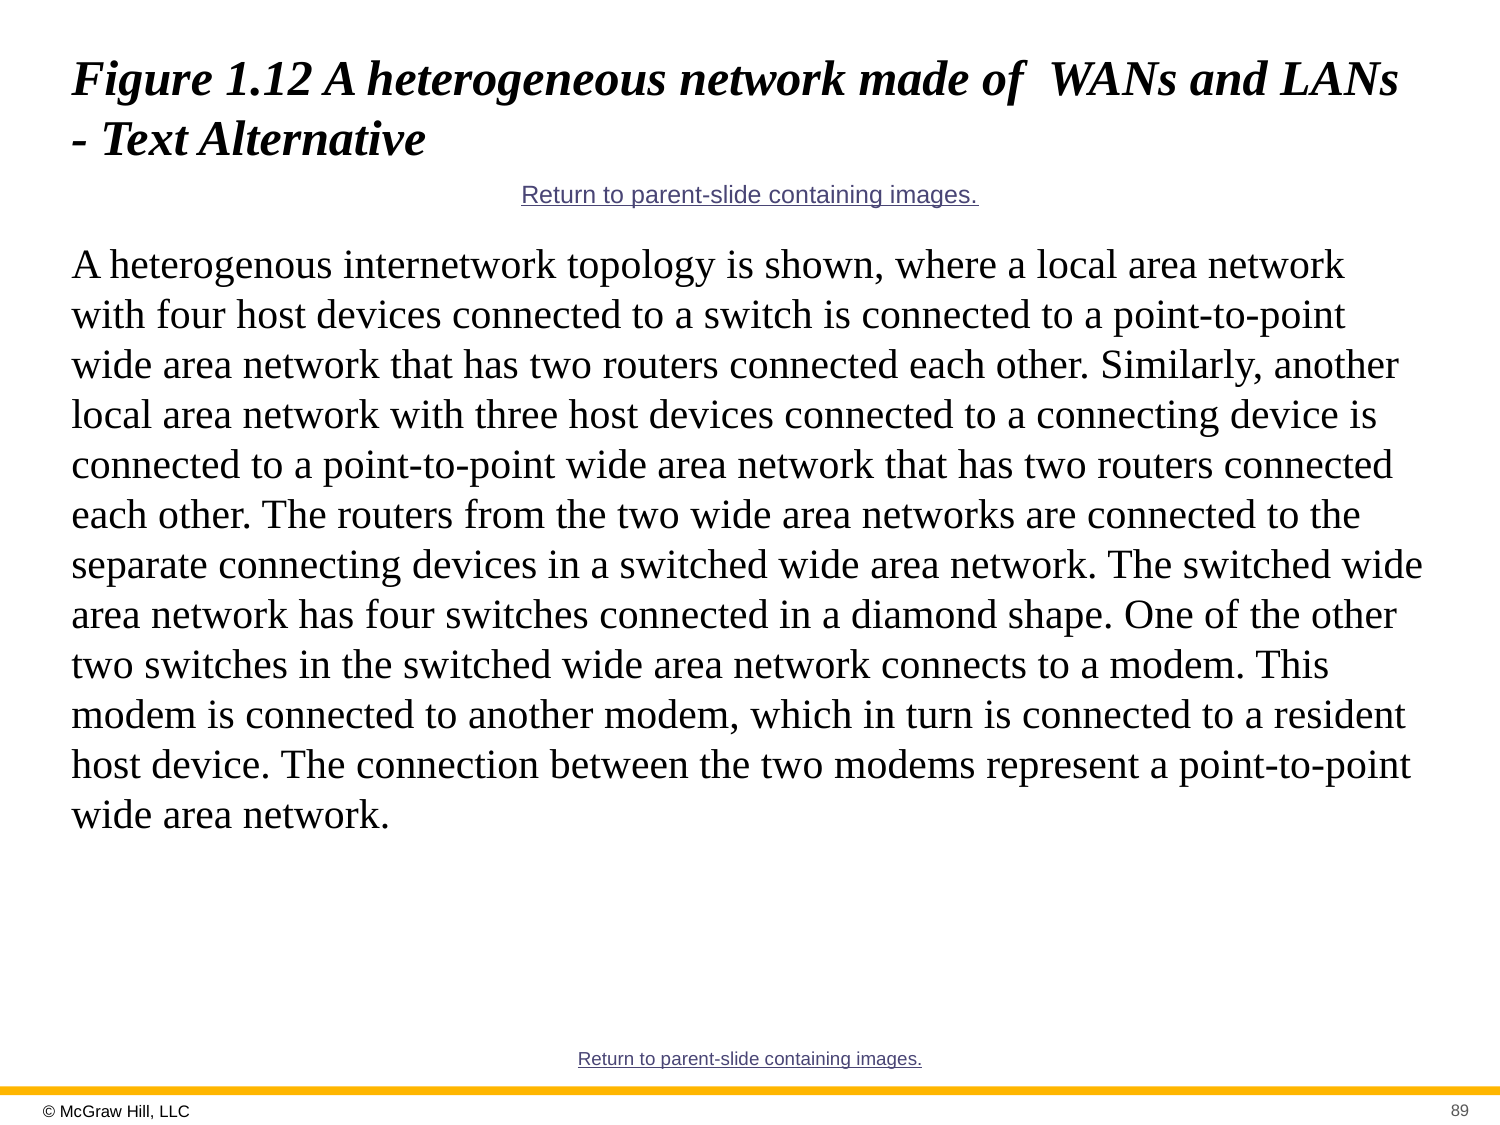

# Figure 1.12 A heterogeneous network made of  WANs and LANs - Text Alternative
Return to parent-slide containing images.
A heterogenous internetwork topology is shown, where a local area network with four host devices connected to a switch is connected to a point-to-point wide area network that has two routers connected each other. Similarly, another local area network with three host devices connected to a connecting device is connected to a point-to-point wide area network that has two routers connected each other. The routers from the two wide area networks are connected to the separate connecting devices in a switched wide area network. The switched wide area network has four switches connected in a diamond shape. One of the other two switches in the switched wide area network connects to a modem. This modem is connected to another modem, which in turn is connected to a resident host device. The connection between the two modems represent a point-to-point wide area network.
Return to parent-slide containing images.
89